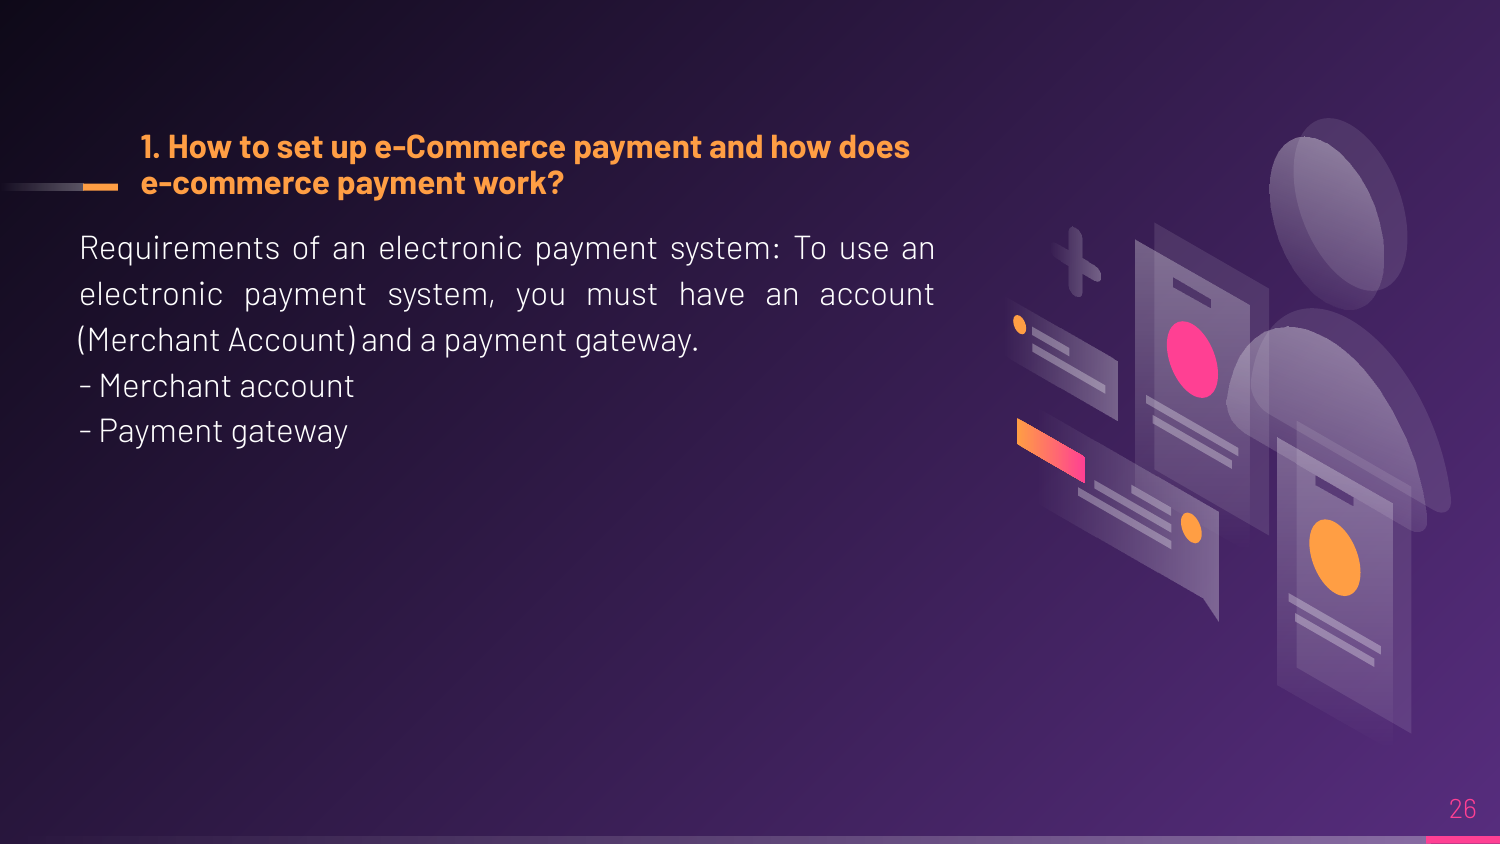

# 1. How to set up e-Commerce payment and how does e-commerce payment work?
Requirements of an electronic payment system: To use an electronic payment system, you must have an account (Merchant Account) and a payment gateway.
- Merchant account
- Payment gateway
26